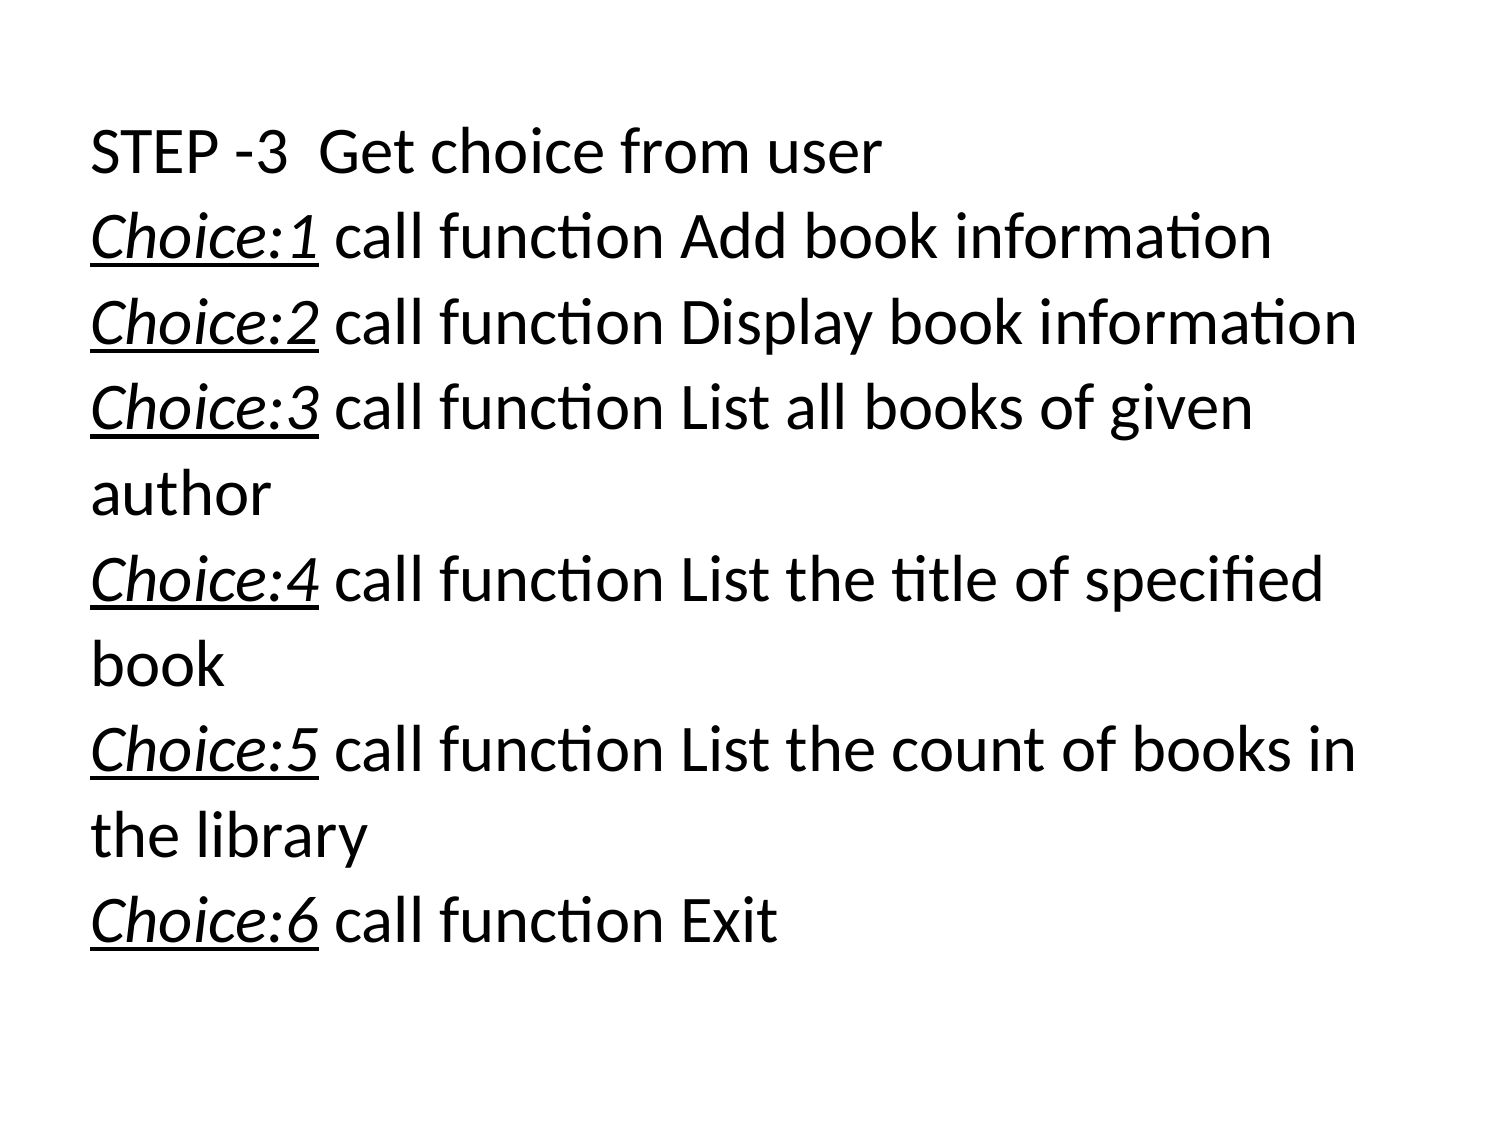

# STEP -3  Get choice from user Choice:1 call function Add book information Choice:2 call function Display book information Choice:3 call function List all books of given author Choice:4 call function List the title of specified book Choice:5 call function List the count of books in the library Choice:6 call function Exit